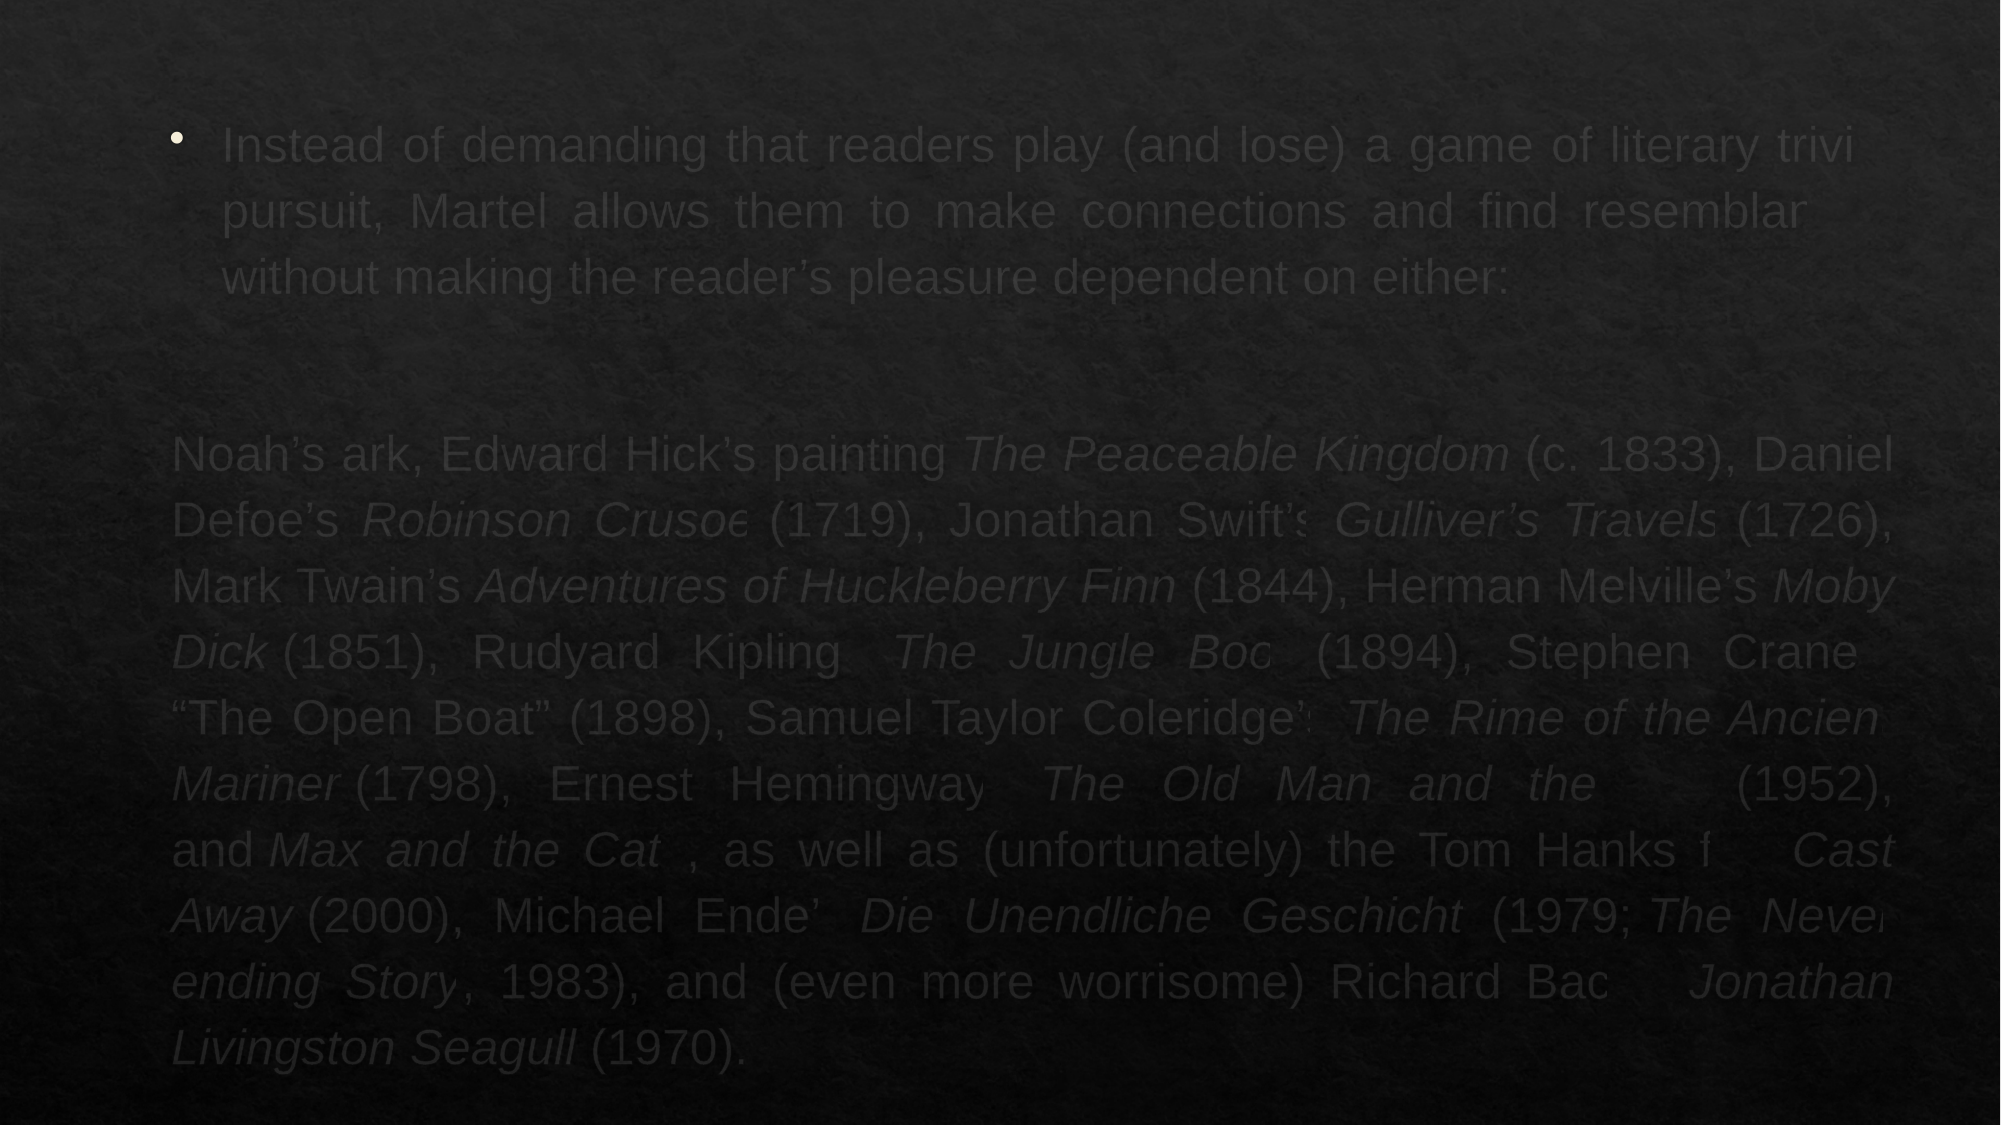

Instead of demanding that readers play (and lose) a game of literary trivial pursuit, Martel allows them to make connections and find resemblances without making the reader’s pleasure dependent on either:

Noah’s ark, Edward Hick’s painting The Peaceable Kingdom (c. 1833), Daniel Defoe’s Robinson Crusoe (1719), Jonathan Swift’s Gulliver’s Travels (1726), Mark Twain’s Adventures of Huckleberry Finn (1844), Herman Melville’s Moby Dick (1851), Rudyard Kipling’s The Jungle Book (1894), Stephen Crane’s “The Open Boat” (1898), Samuel Taylor Coleridge’s The Rime of the Ancient Mariner (1798), Ernest Hemingway’s The Old Man and the Sea (1952), and Max and the Cats, as well as (unfortunately) the Tom Hanks film Cast Away (2000), Michael Ende’s Die Unendliche Geschichte(1979; The Never ending Story, 1983), and (even more worrisome) Richard Bach’s Jonathan Livingston Seagull (1970).